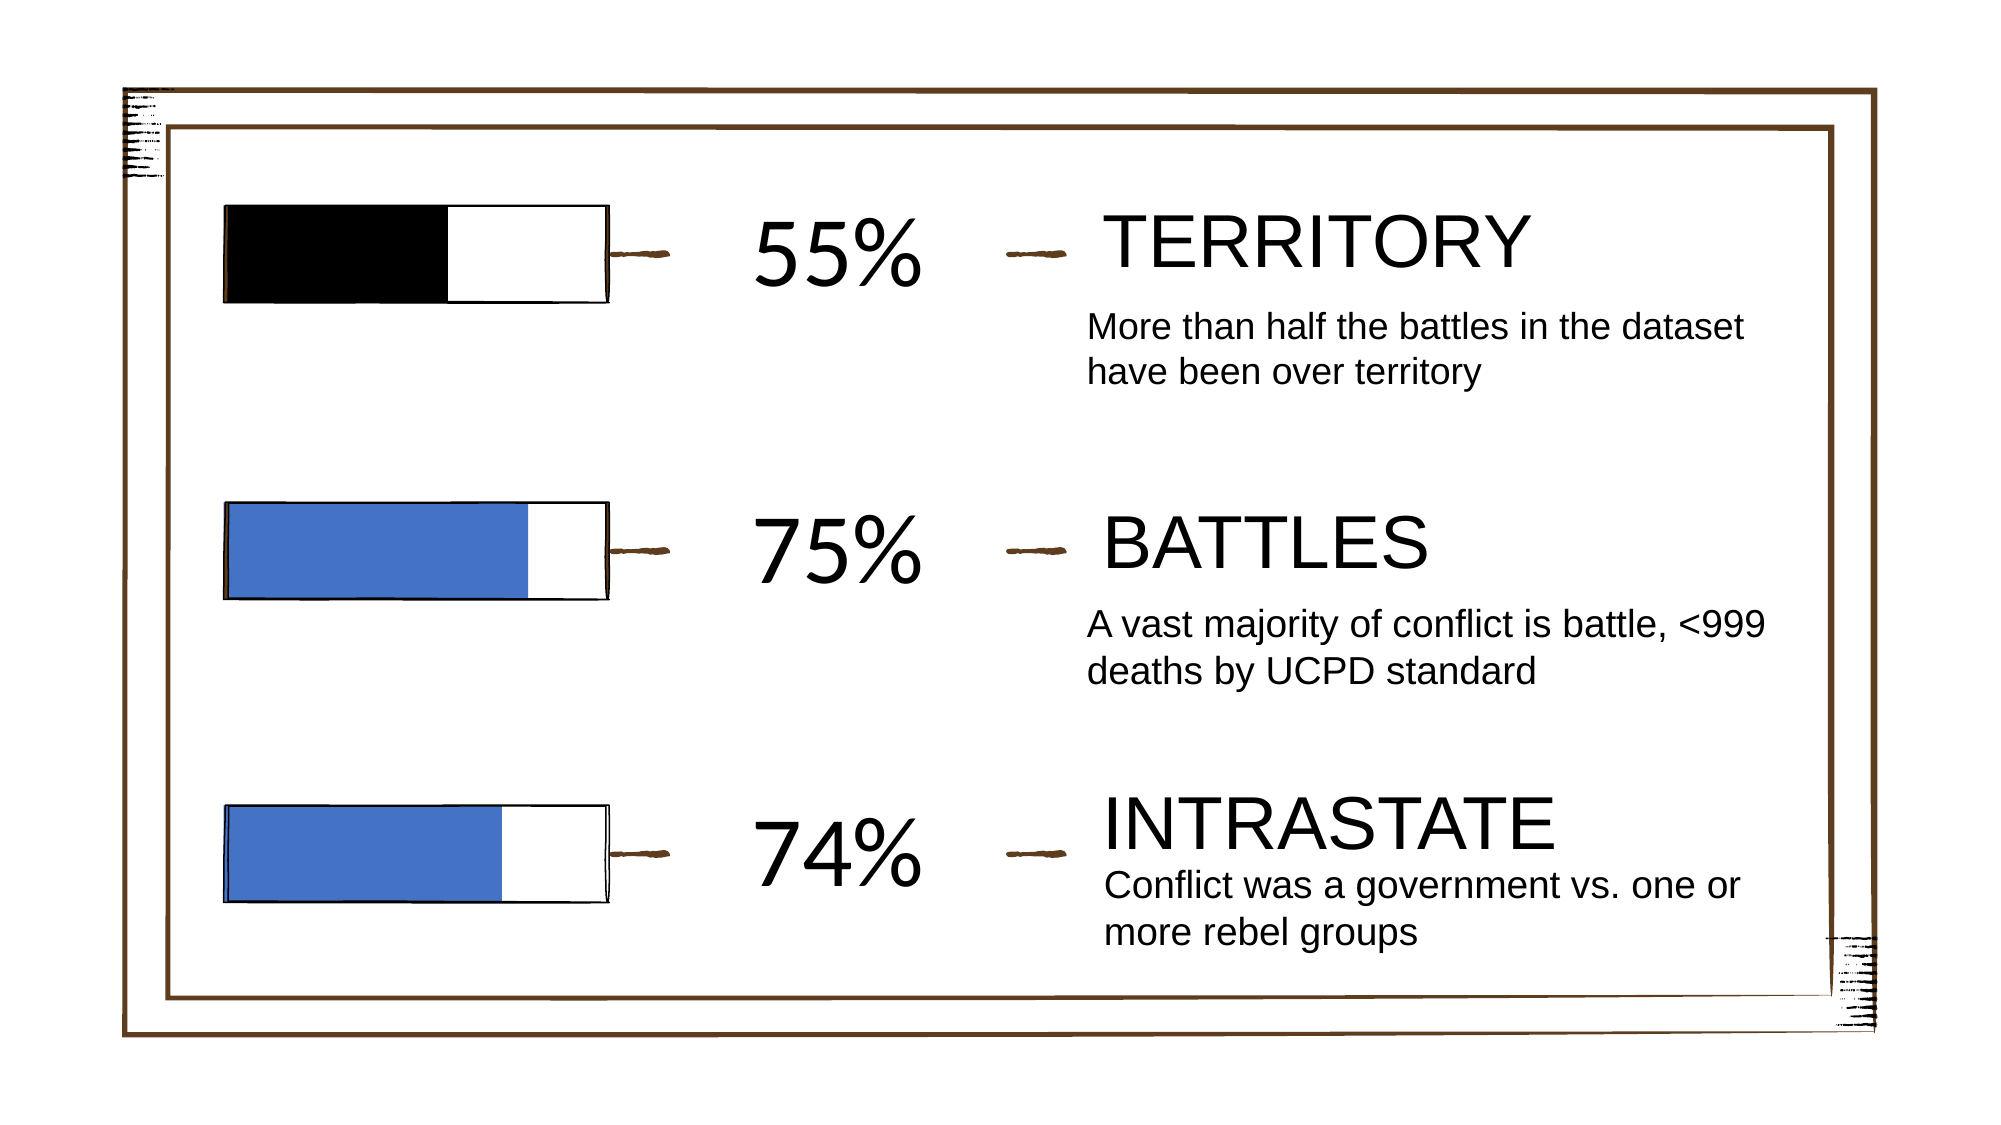

55%
TERRITORY

More than half the battles in the dataset have been over territory
# 75%
BATTLES

A vast majority of conflict is battle, <999 deaths by UCPD standard
74%
INTRASTATE

Conflict was a government vs. one or more rebel groups